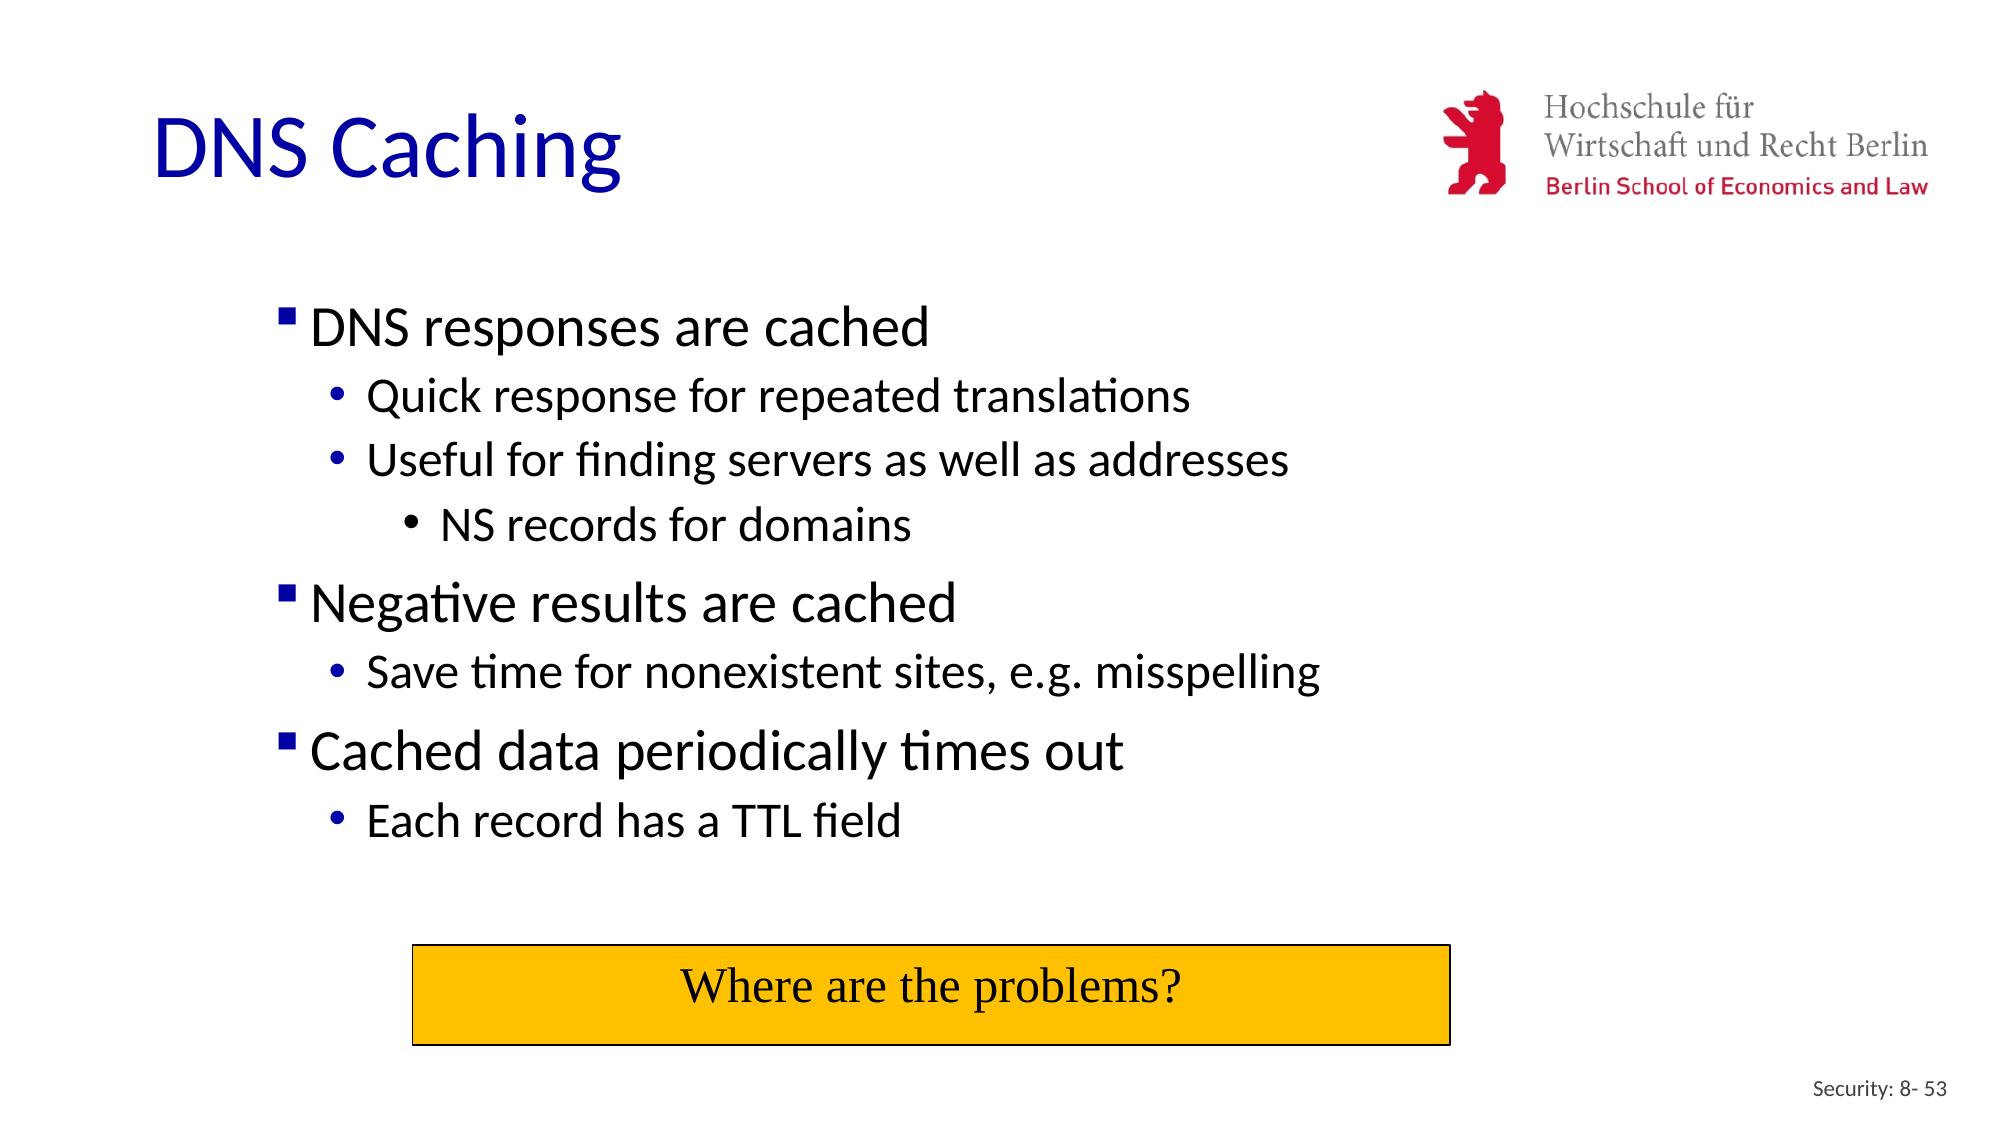

# DNS Caching
DNS responses are cached
Quick response for repeated translations
Useful for finding servers as well as addresses
NS records for domains
Negative results are cached
Save time for nonexistent sites, e.g. misspelling
Cached data periodically times out
Each record has a TTL field
Where are the problems?
Security: 8- 53